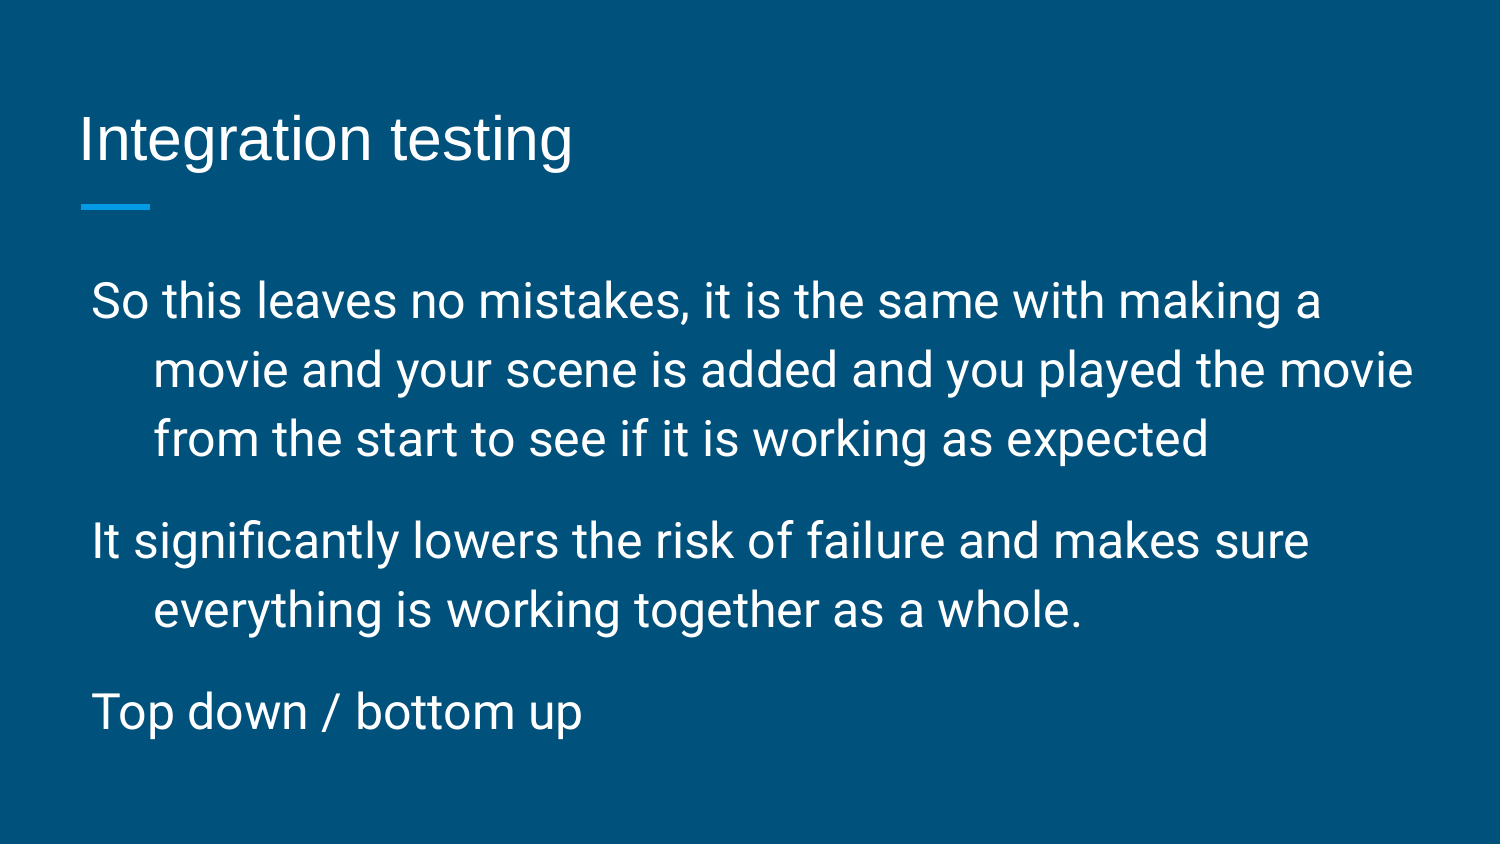

# Integration testing
So this leaves no mistakes, it is the same with making a movie and your scene is added and you played the movie from the start to see if it is working as expected
It significantly lowers the risk of failure and makes sure everything is working together as a whole.
Top down / bottom up